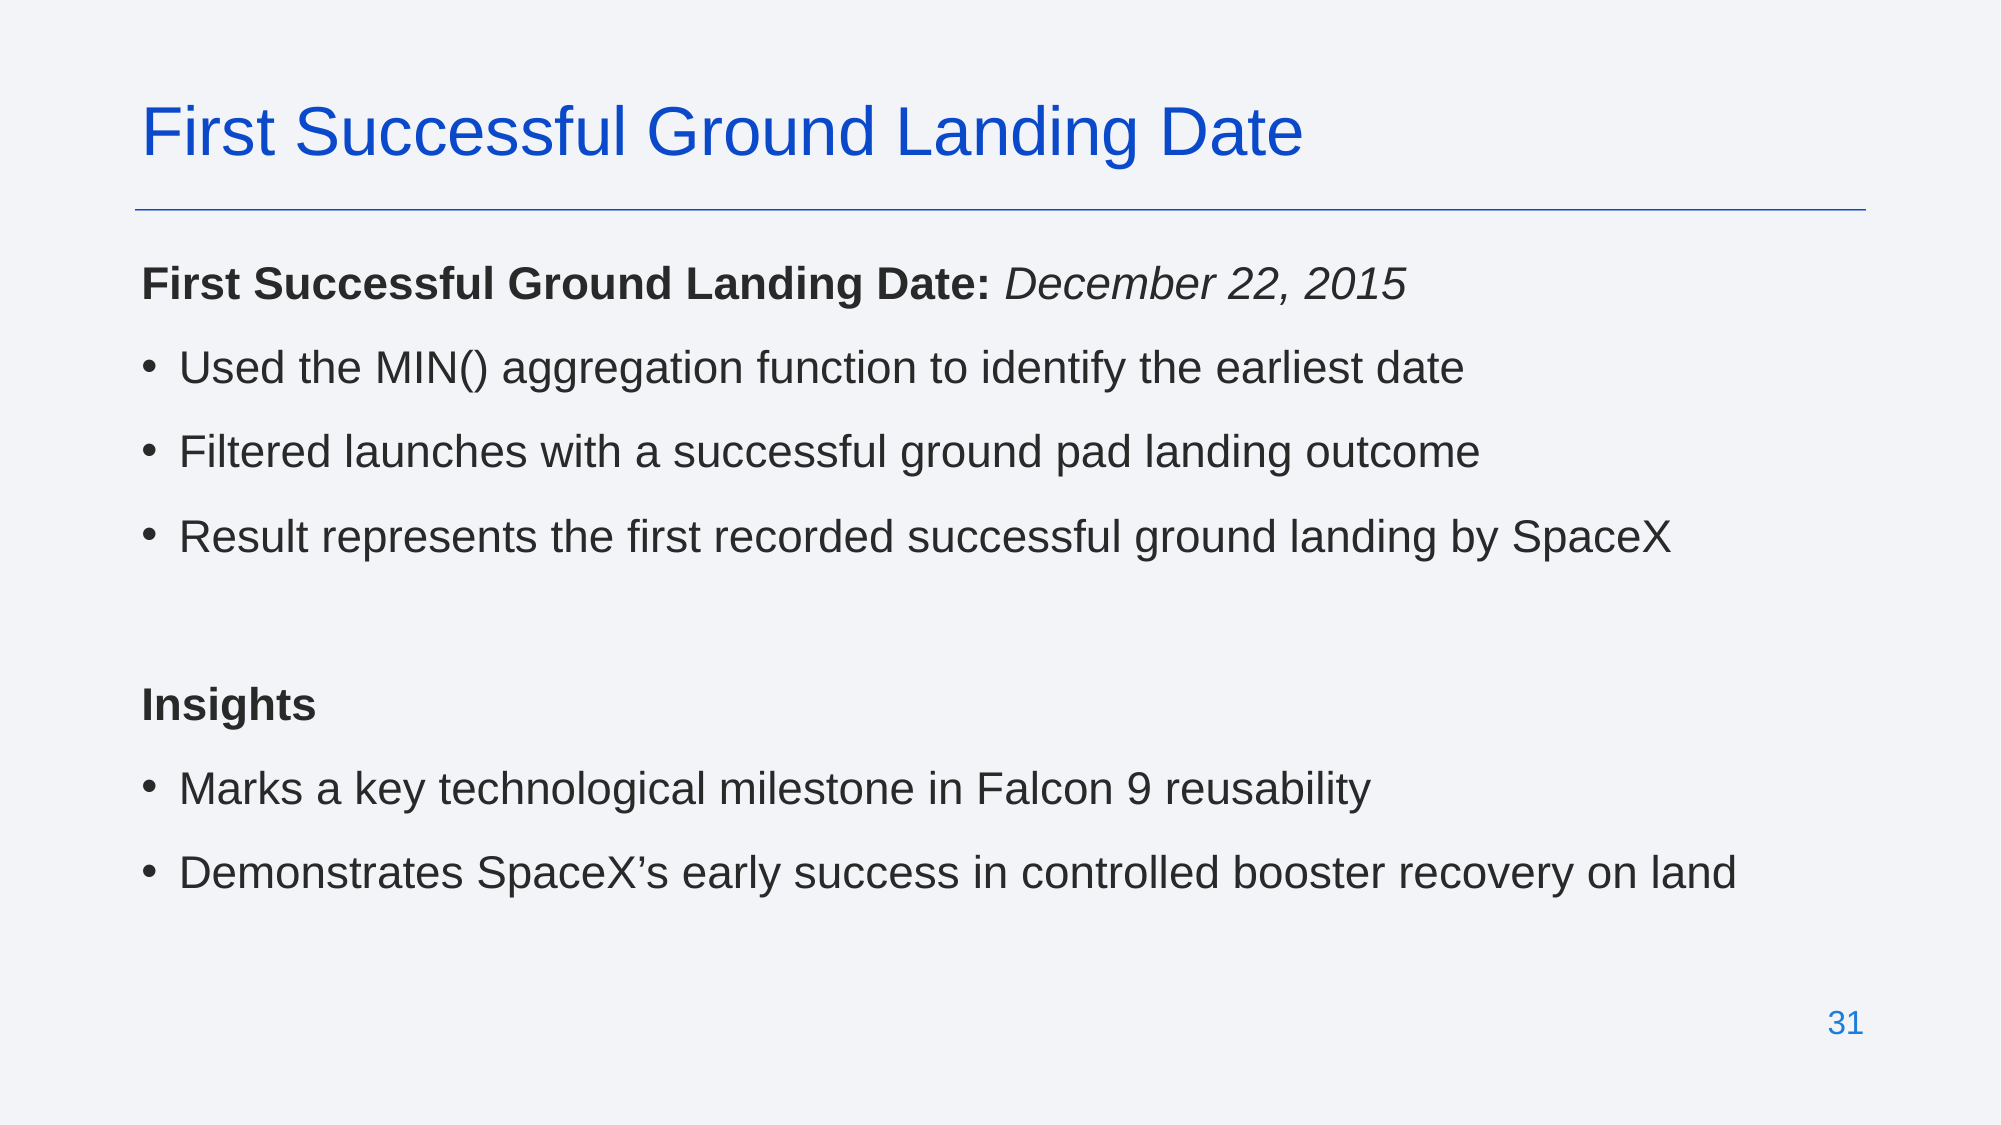

First Successful Ground Landing Date
First Successful Ground Landing Date: December 22, 2015
Used the MIN() aggregation function to identify the earliest date
Filtered launches with a successful ground pad landing outcome
Result represents the first recorded successful ground landing by SpaceX

Insights
Marks a key technological milestone in Falcon 9 reusability
Demonstrates SpaceX’s early success in controlled booster recovery on land
31